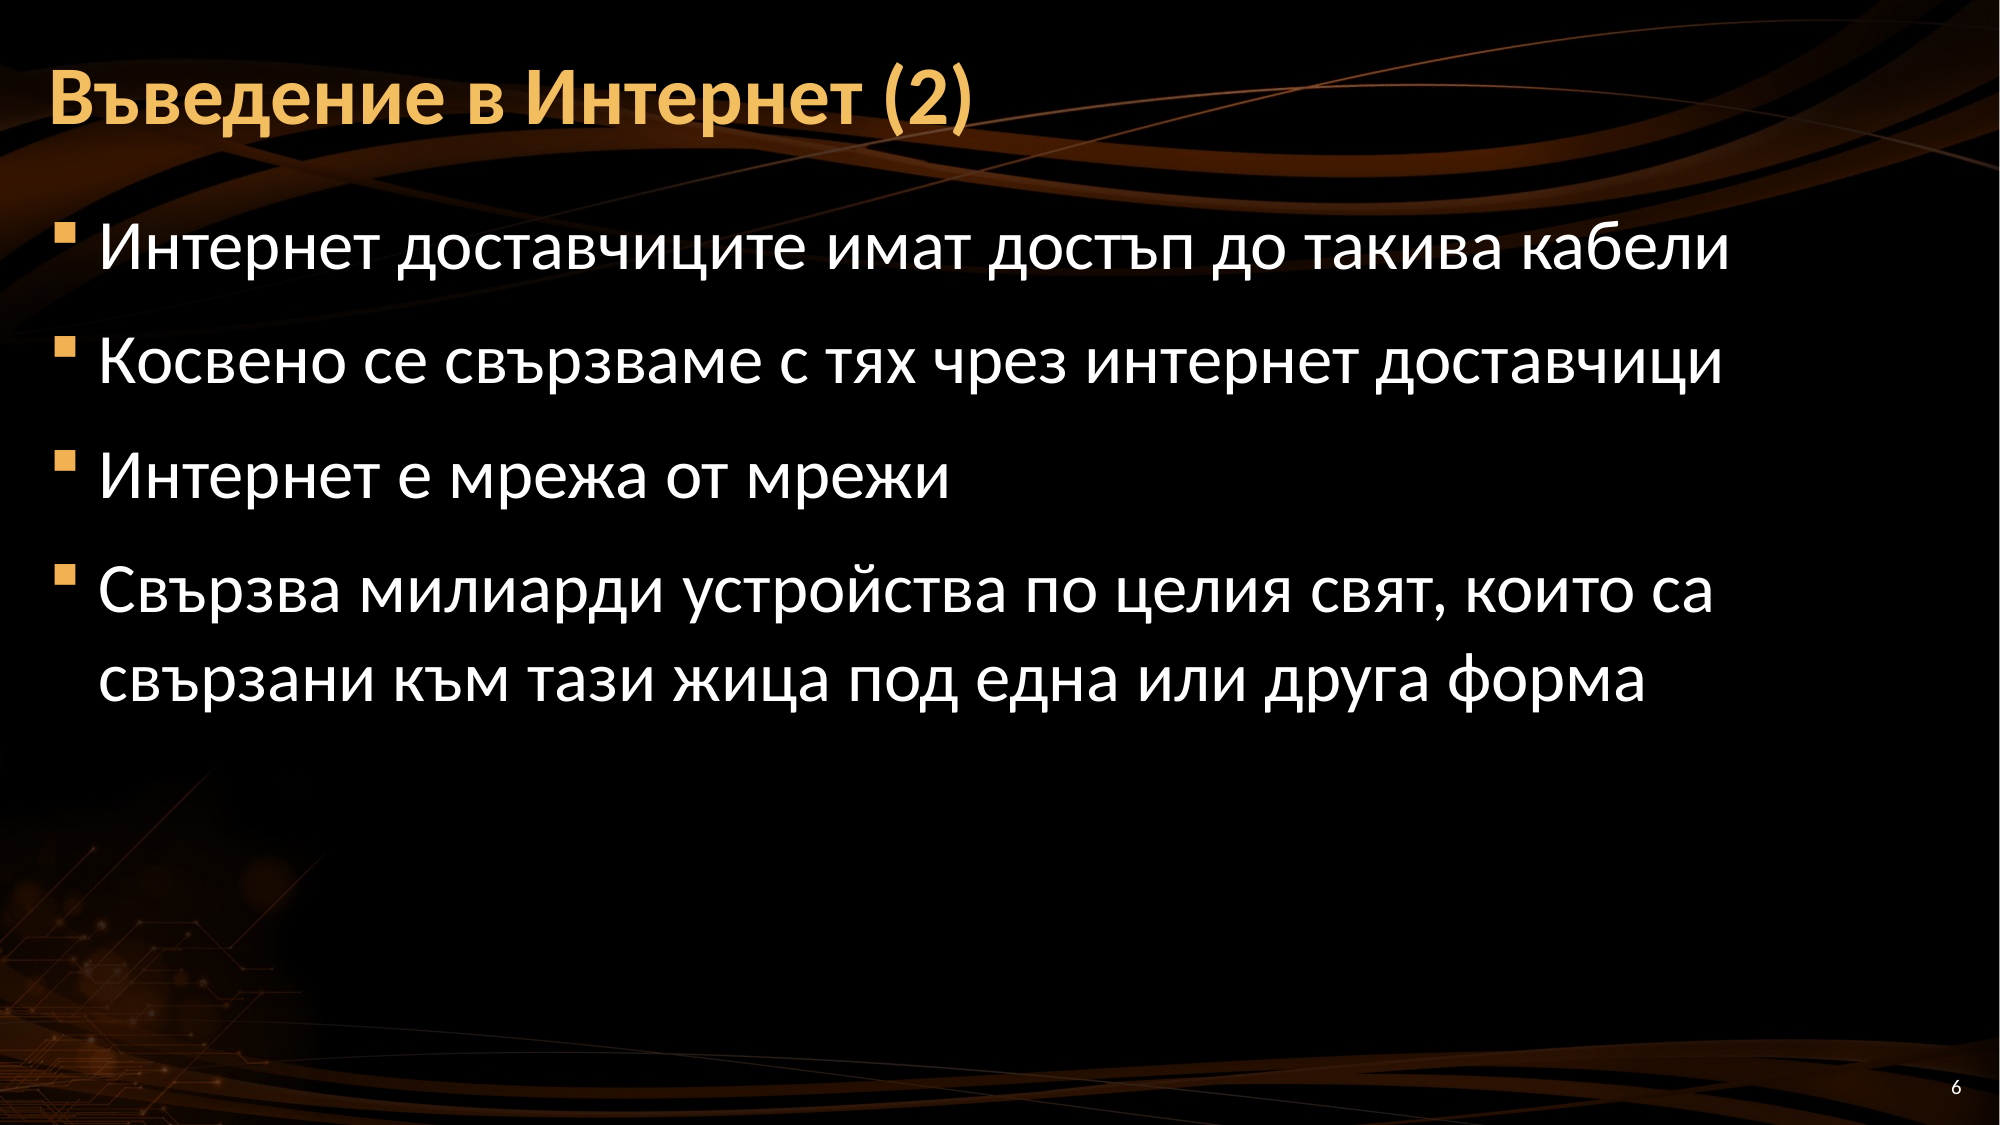

# Въведение в Интернет (2)
Интернет доставчиците имат достъп до такива кабели
Косвено се свързваме с тях чрез интернет доставчици
Интернет е мрежа от мрежи
Свързва милиарди устройства по целия свят, които са свързани към тази жица под една или друга форма
6